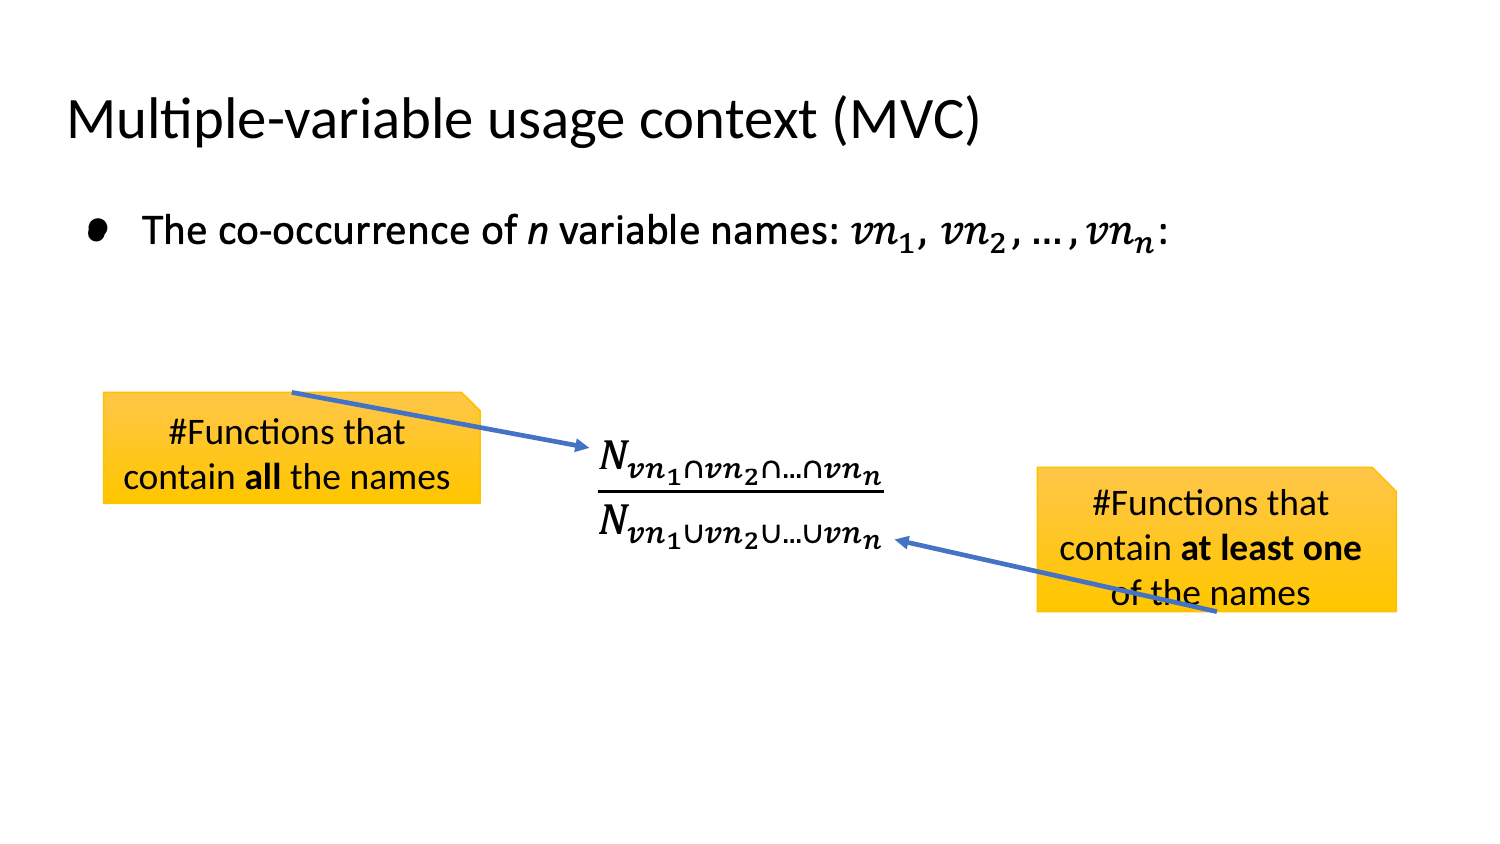

# Multiple-variable usage context (MVC)

#Functions that contain all the names
#Functions that contain at least one of the names